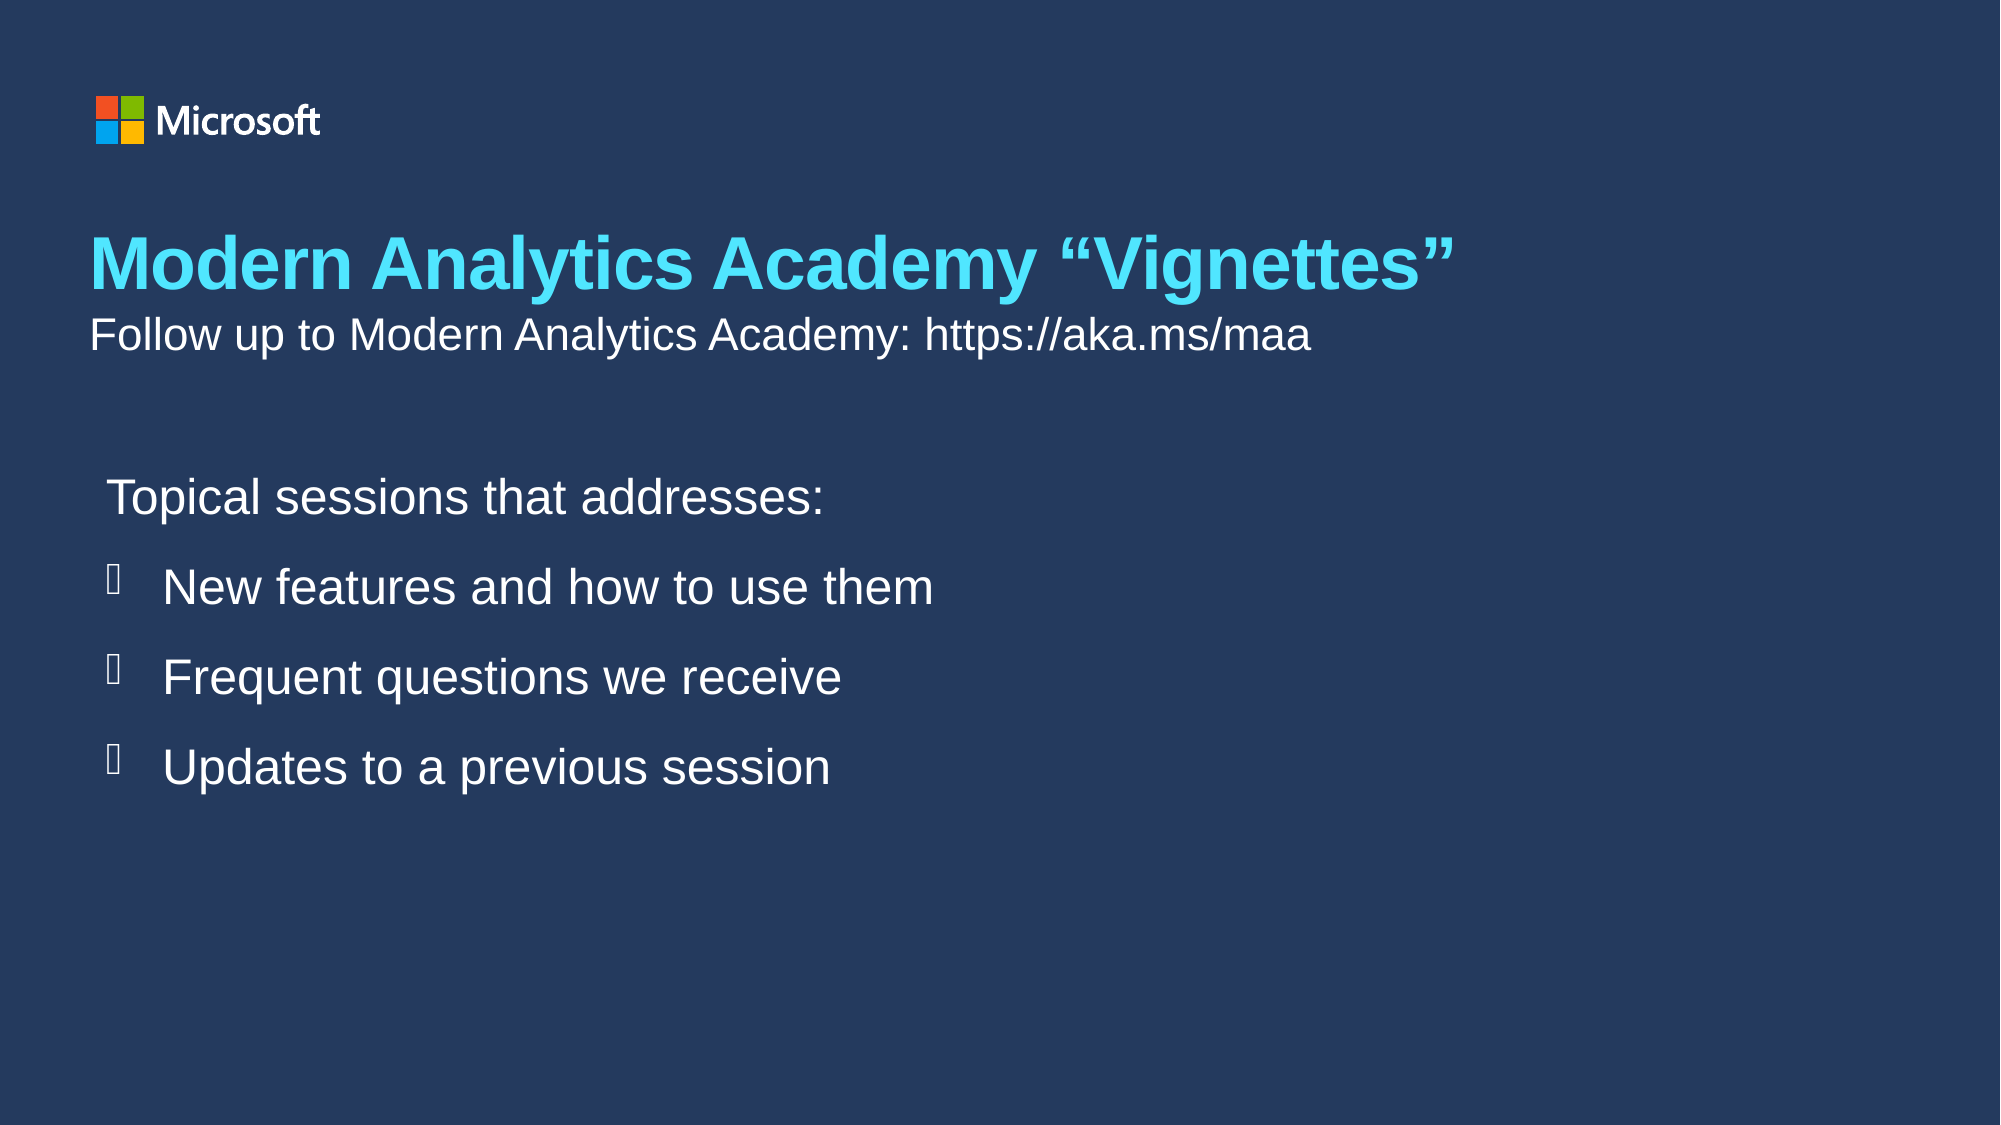

# Modern Analytics Academy “Vignettes”
Follow up to Modern Analytics Academy: https://aka.ms/maa
Topical sessions that addresses:
New features and how to use them
Frequent questions we receive
Updates to a previous session